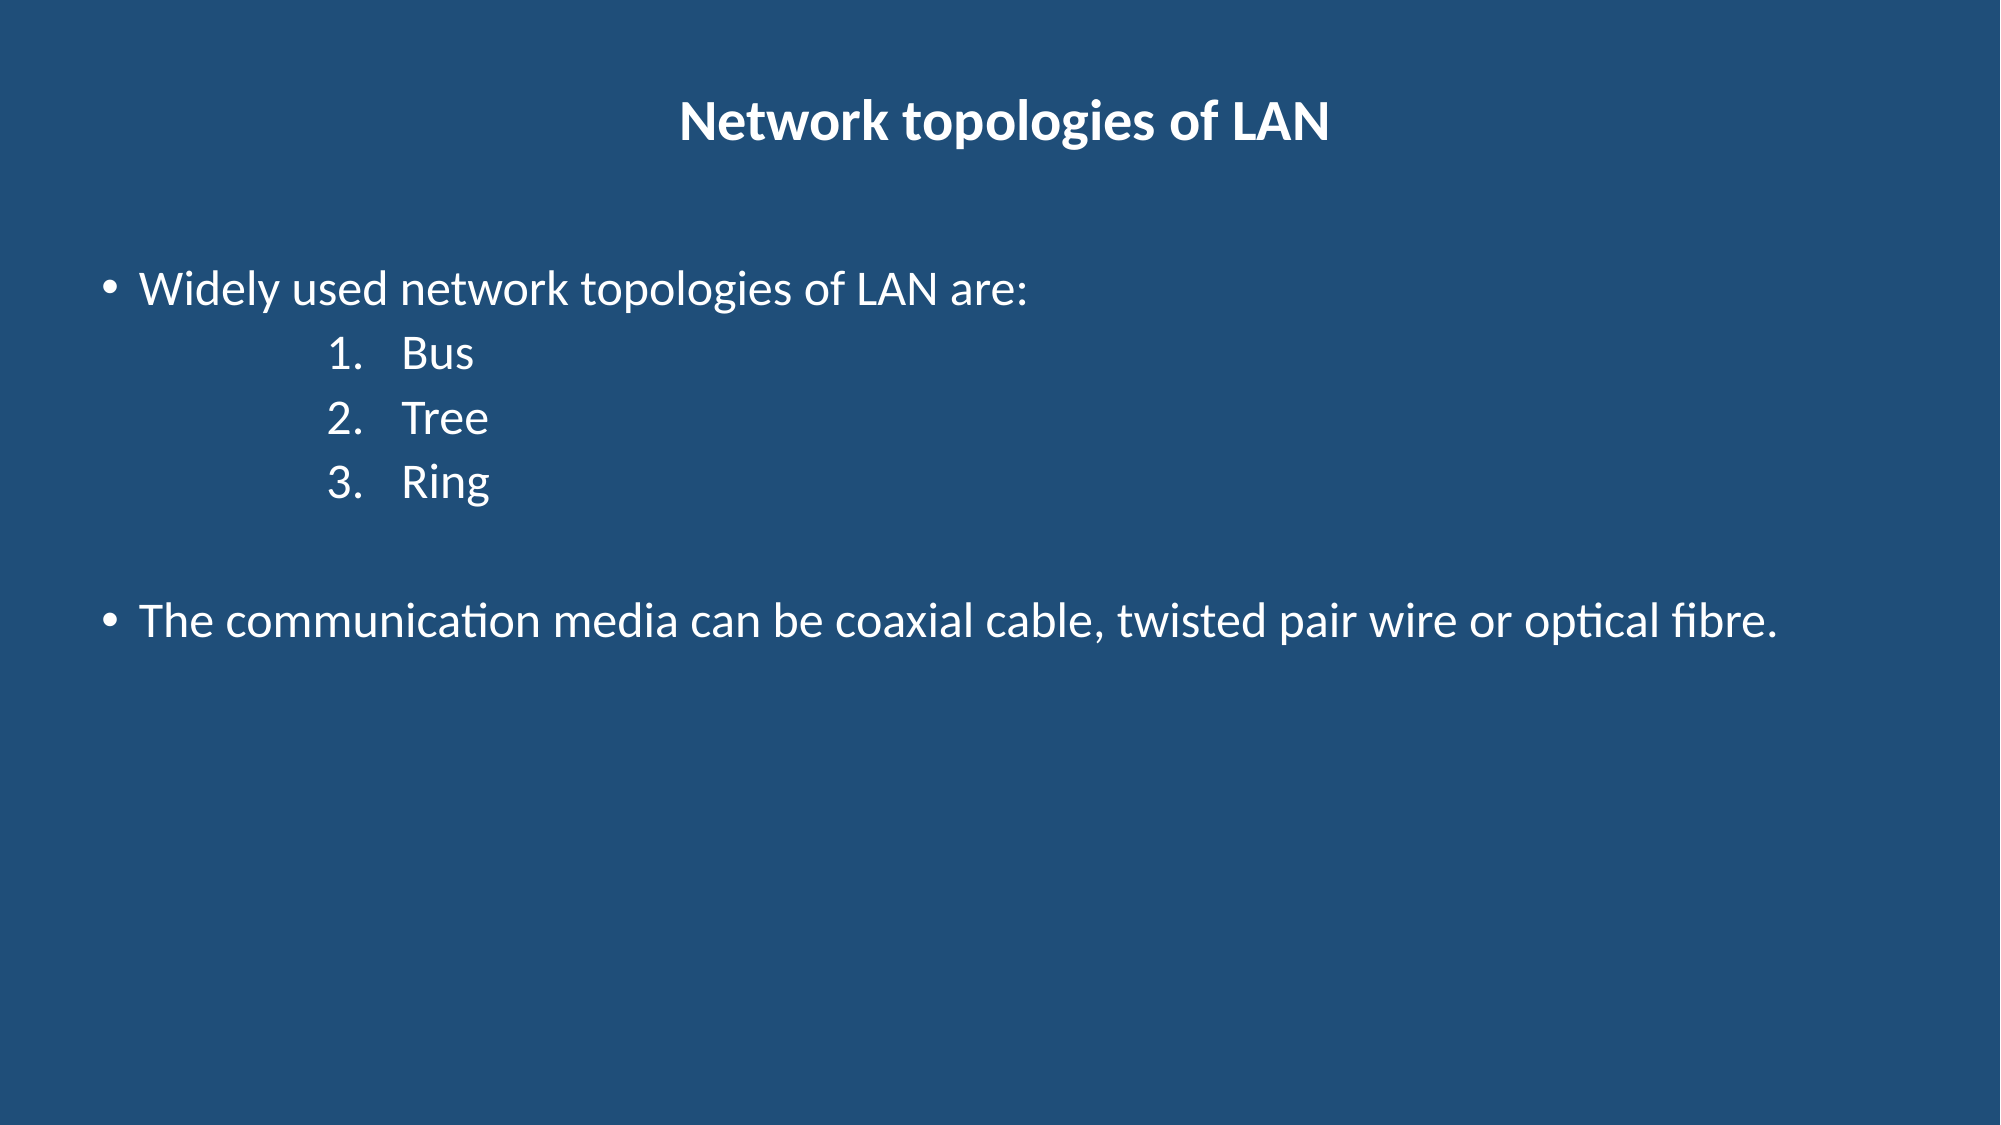

# Network topologies of LAN
Widely used network topologies of LAN are:
Bus
Tree
Ring

The communication media can be coaxial cable, twisted pair wire or optical fibre.